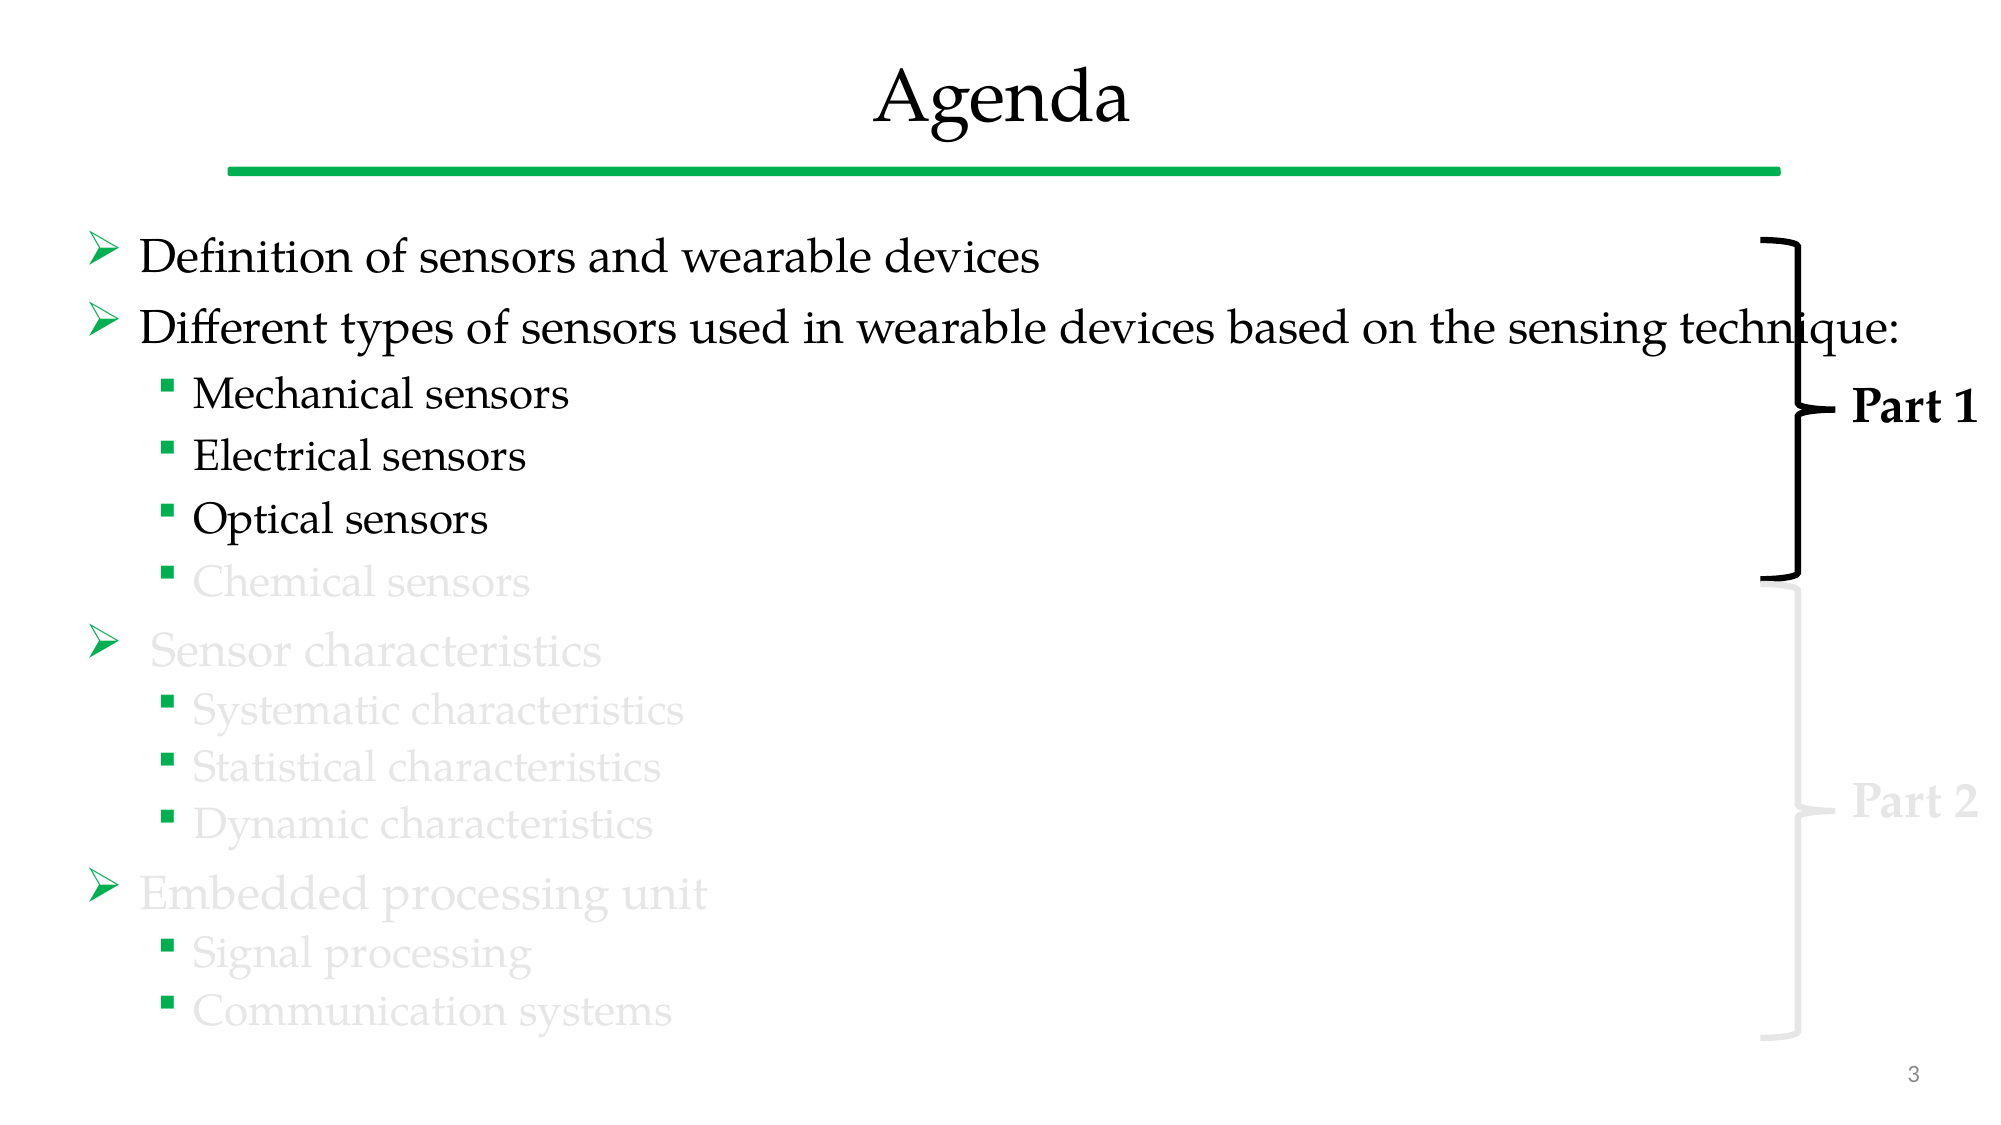

# Agenda
Definition of sensors and wearable devices
Different types of sensors used in wearable devices based on the sensing technique:
Mechanical sensors
Electrical sensors
Optical sensors
Chemical sensors
 Sensor characteristics
Systematic characteristics
Statistical characteristics
Dynamic characteristics
Embedded processing unit
Signal processing
Communication systems

Part 1

Part 2
3